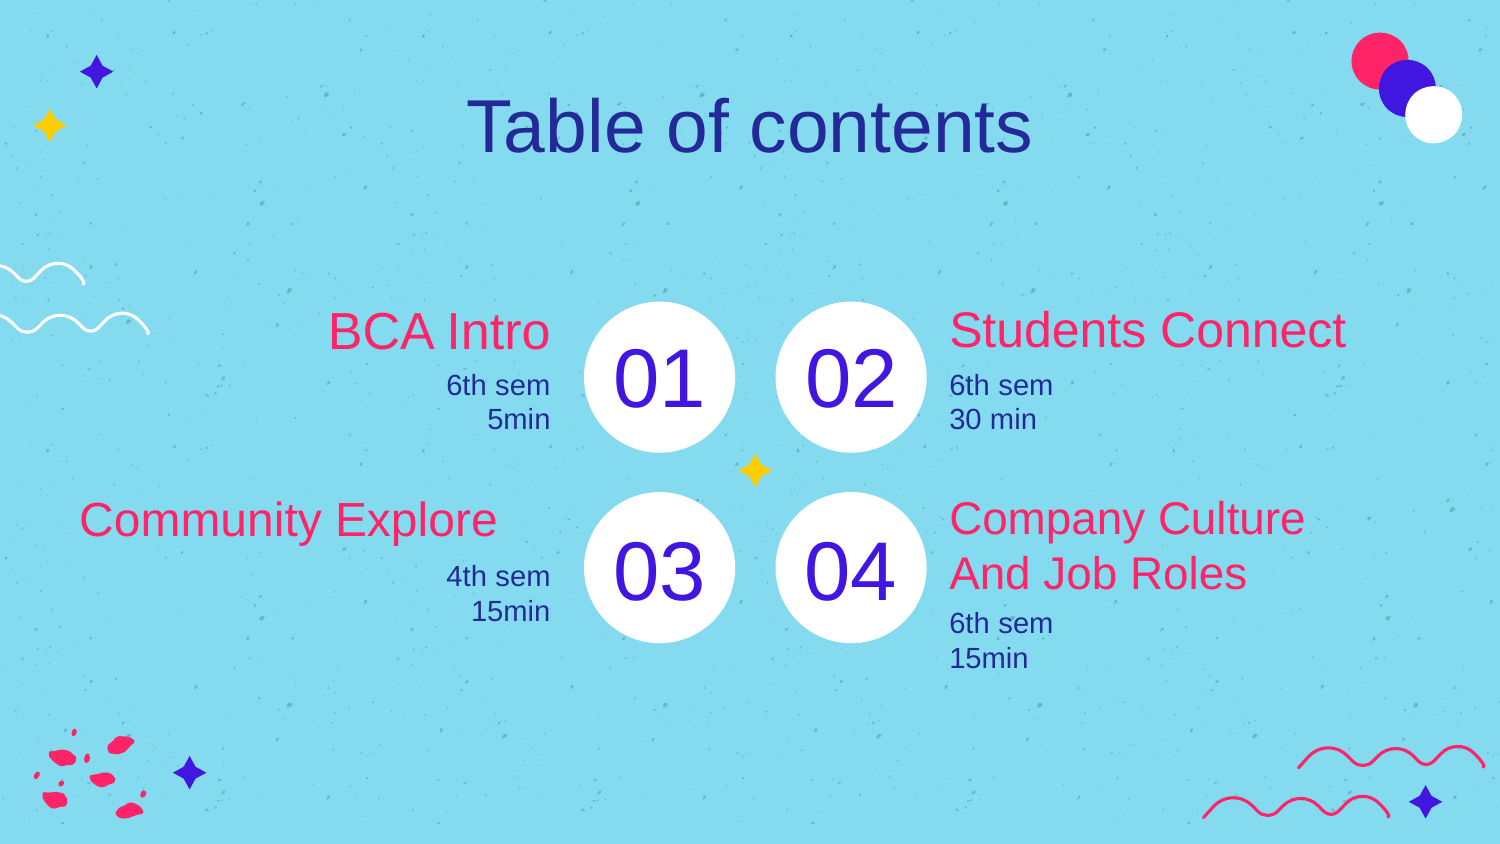

Table of contents
# BCA Intro
Students Connect

01
02
6th sem
5min
6th sem
30 min
Community Explore

Company Culture
And Job Roles

03
04
4th sem
15min
6th sem
15min